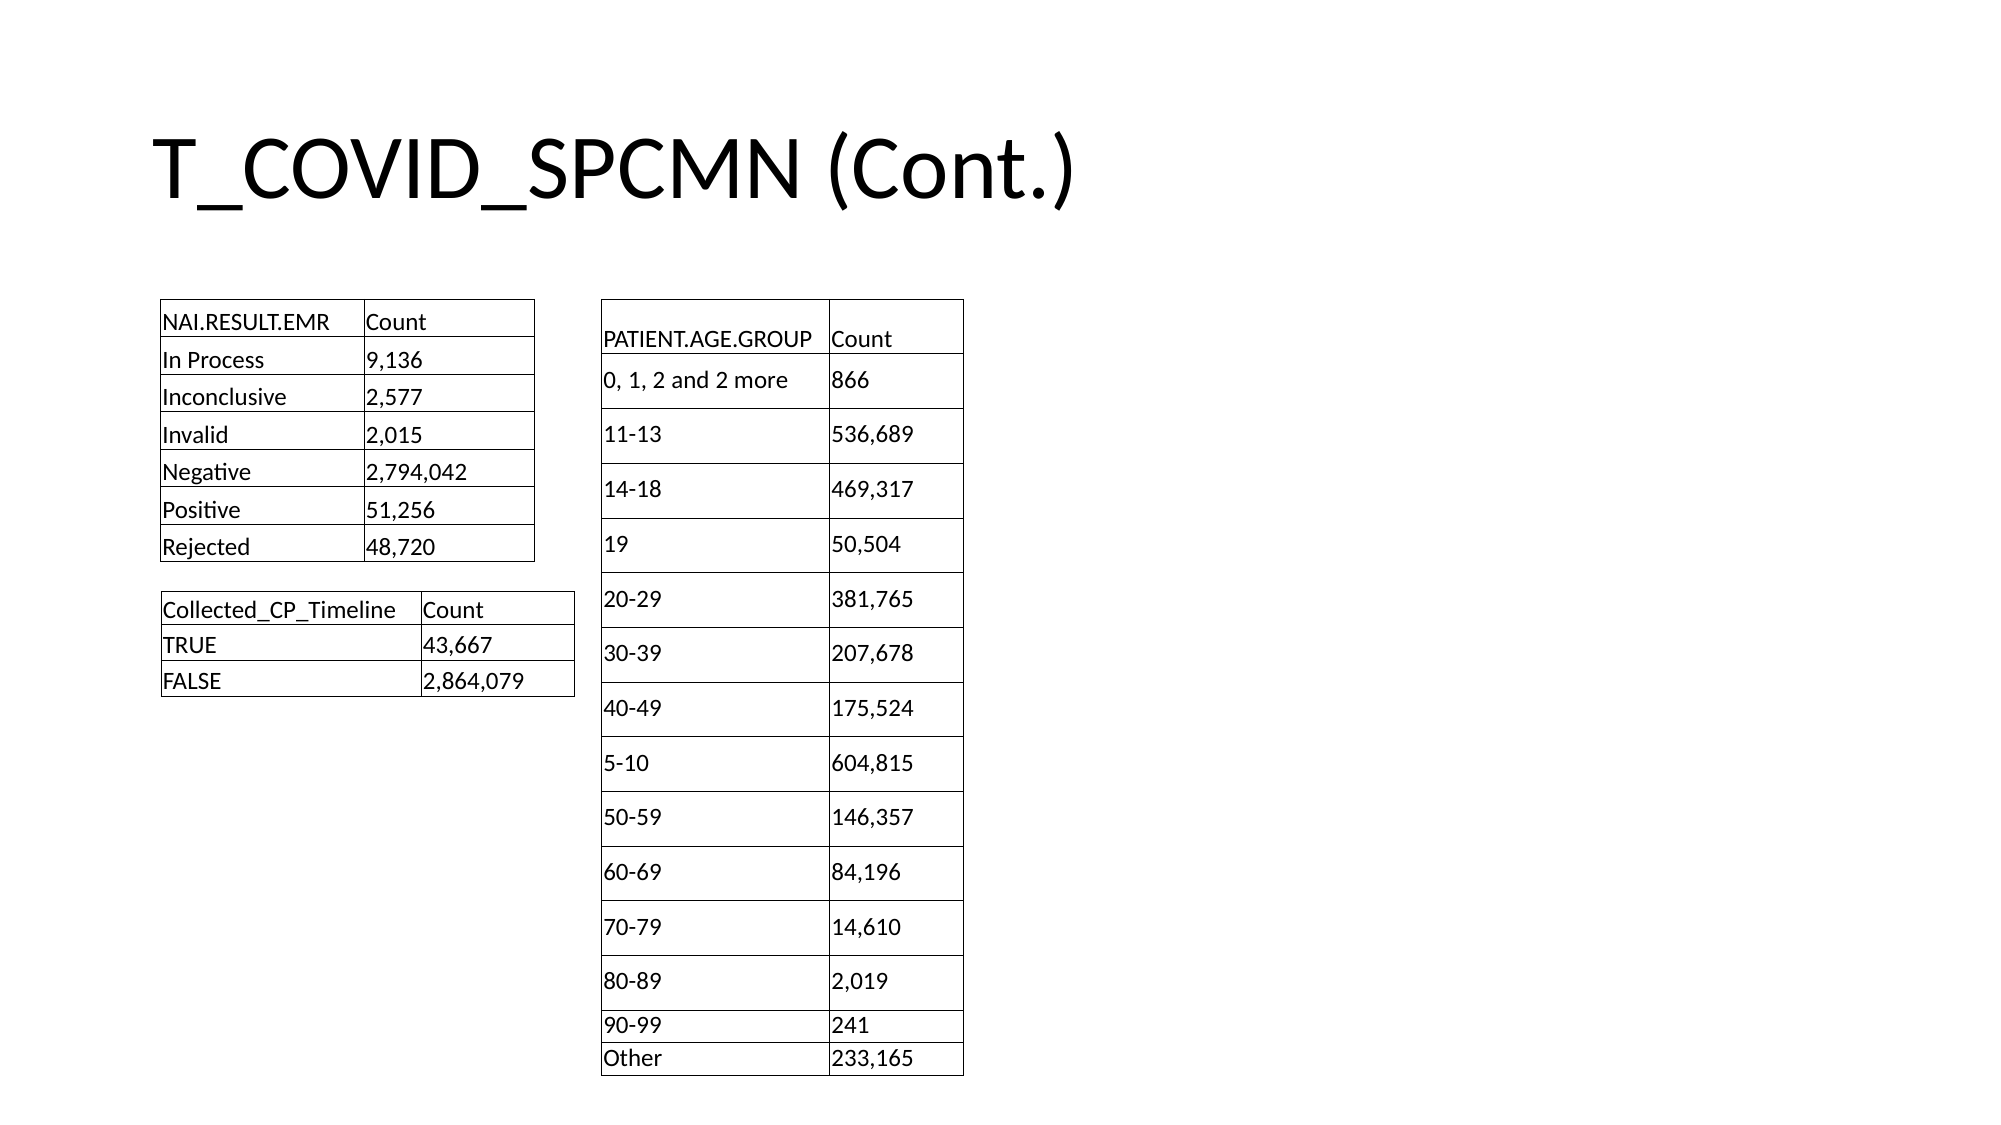

# T_COVID_SPCMN (Cont.)
| PATIENT.AGE.GROUP | Count |
| --- | --- |
| 0, 1, 2 and 2 more | 866 |
| 11-13 | 536,689 |
| 14-18 | 469,317 |
| 19 | 50,504 |
| 20-29 | 381,765 |
| 30-39 | 207,678 |
| 40-49 | 175,524 |
| 5-10 | 604,815 |
| 50-59 | 146,357 |
| 60-69 | 84,196 |
| 70-79 | 14,610 |
| 80-89 | 2,019 |
| 90-99 | 241 |
| Other | 233,165 |
| NAI.RESULT.EMR | Count |
| --- | --- |
| In Process | 9,136 |
| Inconclusive | 2,577 |
| Invalid | 2,015 |
| Negative | 2,794,042 |
| Positive | 51,256 |
| Rejected | 48,720 |
| Collected\_CP\_Timeline | Count |
| --- | --- |
| TRUE | 43,667 |
| FALSE | 2,864,079 |